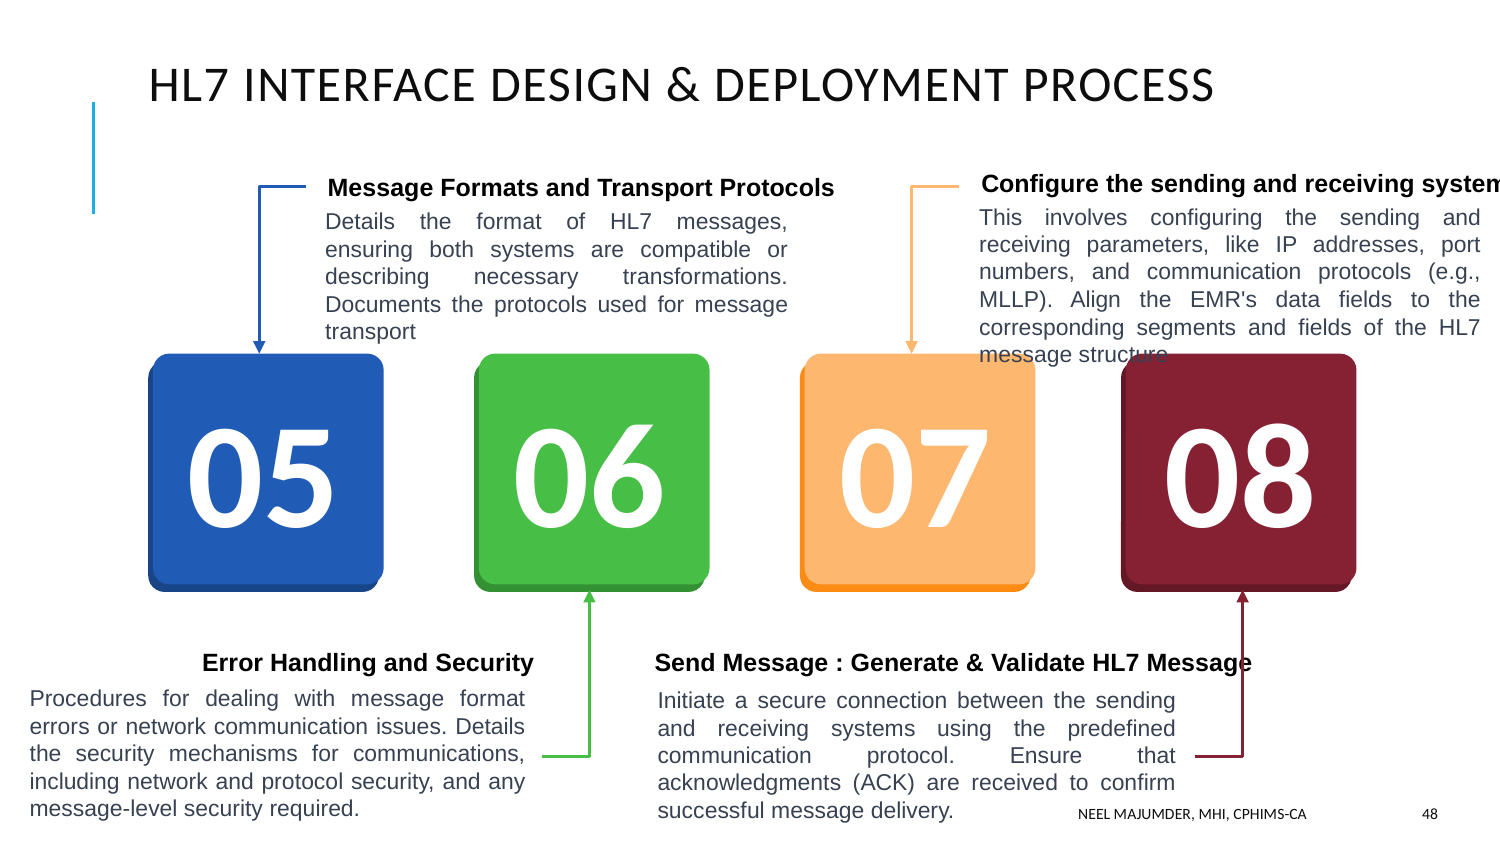

# Hl7 Interface design & deployment process
Configure the sending and receiving systems
This involves configuring the sending and receiving parameters, like IP addresses, port numbers, and communication protocols (e.g., MLLP). Align the EMR's data fields to the corresponding segments and fields of the HL7 message structure
Message Formats and Transport Protocols​
Details the format of HL7 messages, ensuring both systems are compatible or describing necessary transformations. Documents the protocols used for message transport

05
06
07
08
Error Handling and Security​
Procedures for dealing with message format errors or network communication issues. Details the security mechanisms for communications, including network and protocol security, and any message-level security required.
Send Message : Generate & Validate HL7 Message
Initiate a secure connection between the sending and receiving systems using the predefined communication protocol. Ensure that acknowledgments (ACK) are received to confirm successful message delivery.
Neel Majumder, MHI, CPHIMS-CA
48